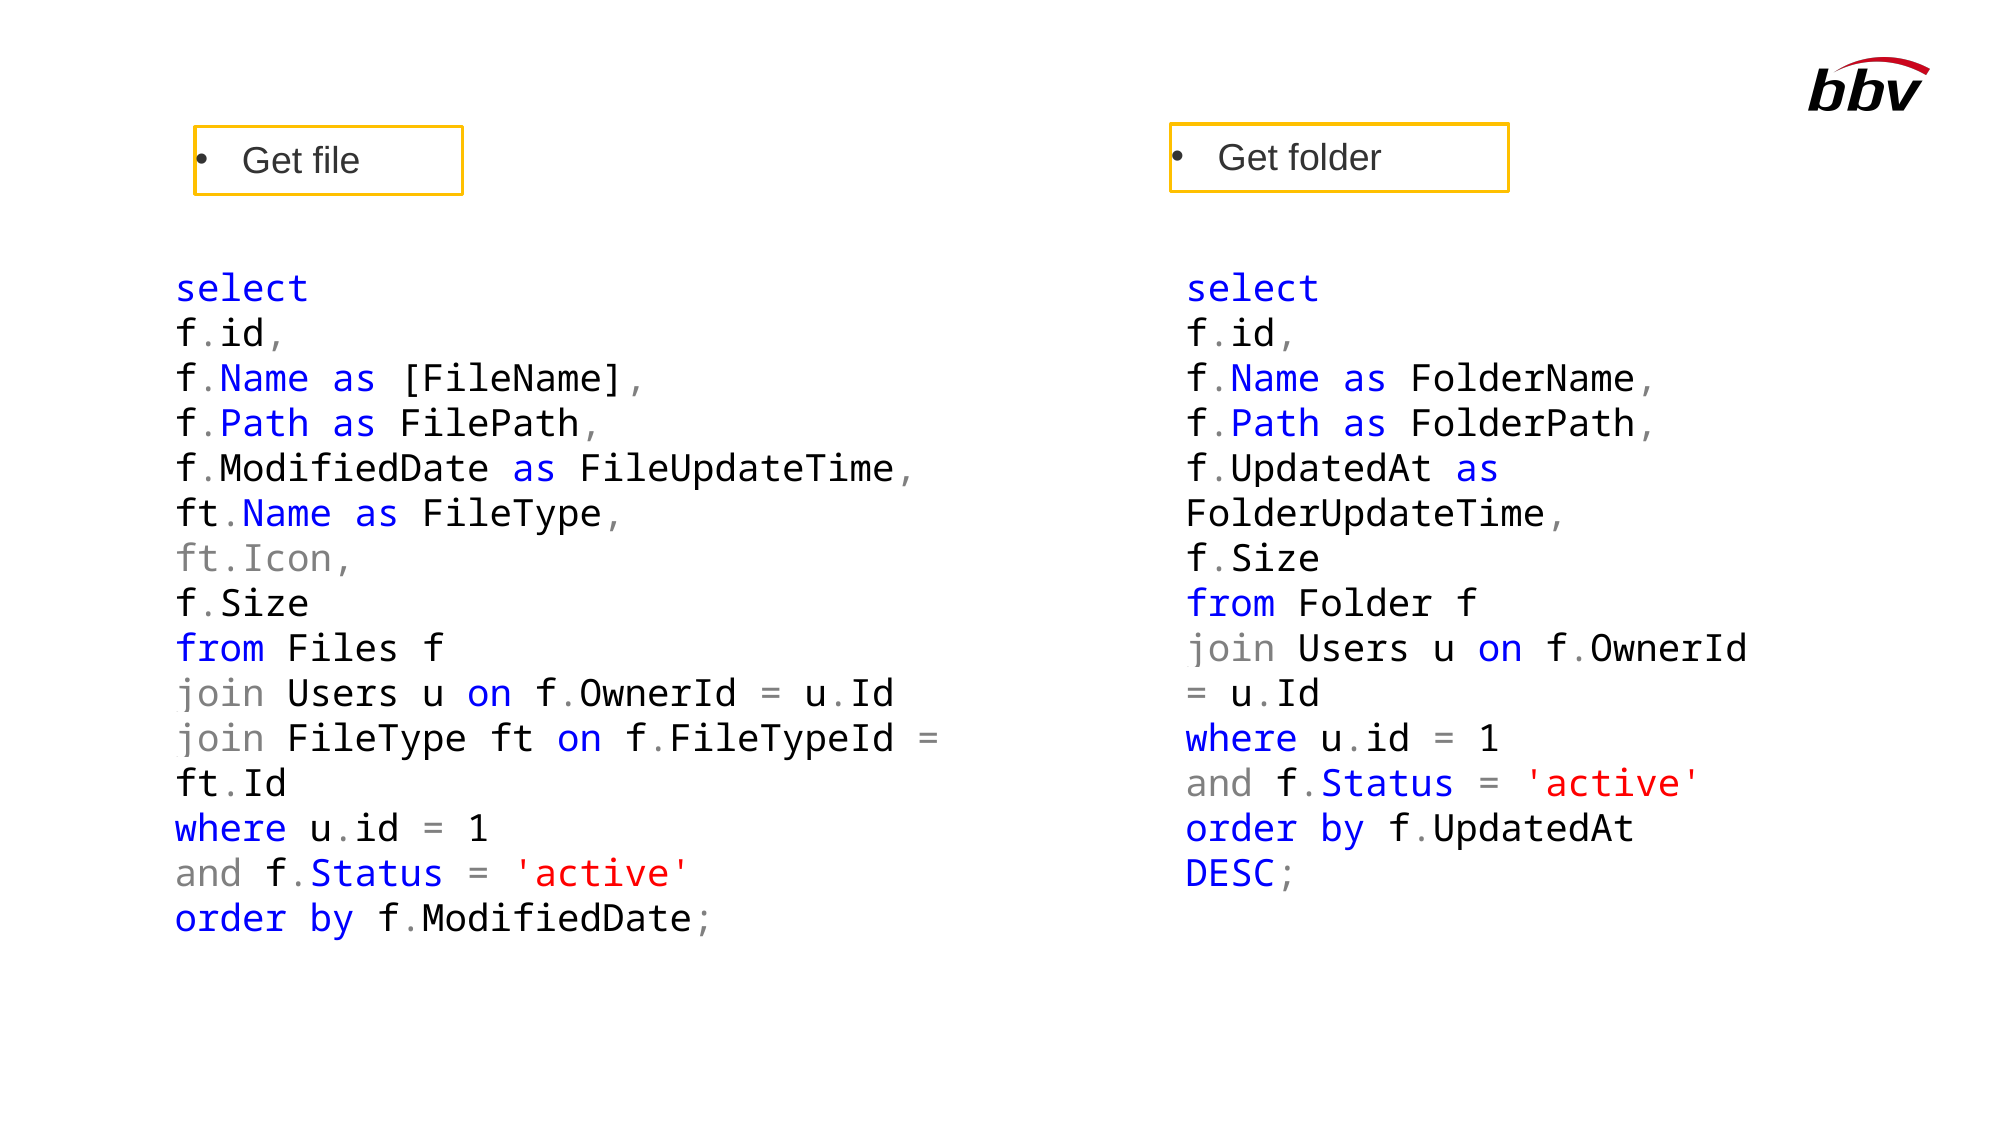

Get folder
Get file
select
f.id,
f.Name as [FileName],
f.Path as FilePath,
f.ModifiedDate as FileUpdateTime,
ft.Name as FileType,
ft.Icon,
f.Size
from Files f
join Users u on f.OwnerId = u.Id
join FileType ft on f.FileTypeId = ft.Id
where u.id = 1
and f.Status = 'active'
order by f.ModifiedDate;

select
f.id,
f.Name as FolderName,
f.Path as FolderPath,
f.UpdatedAt as FolderUpdateTime,
f.Size
from Folder f
join Users u on f.OwnerId = u.Id
where u.id = 1
and f.Status = 'active'
order by f.UpdatedAt DESC;